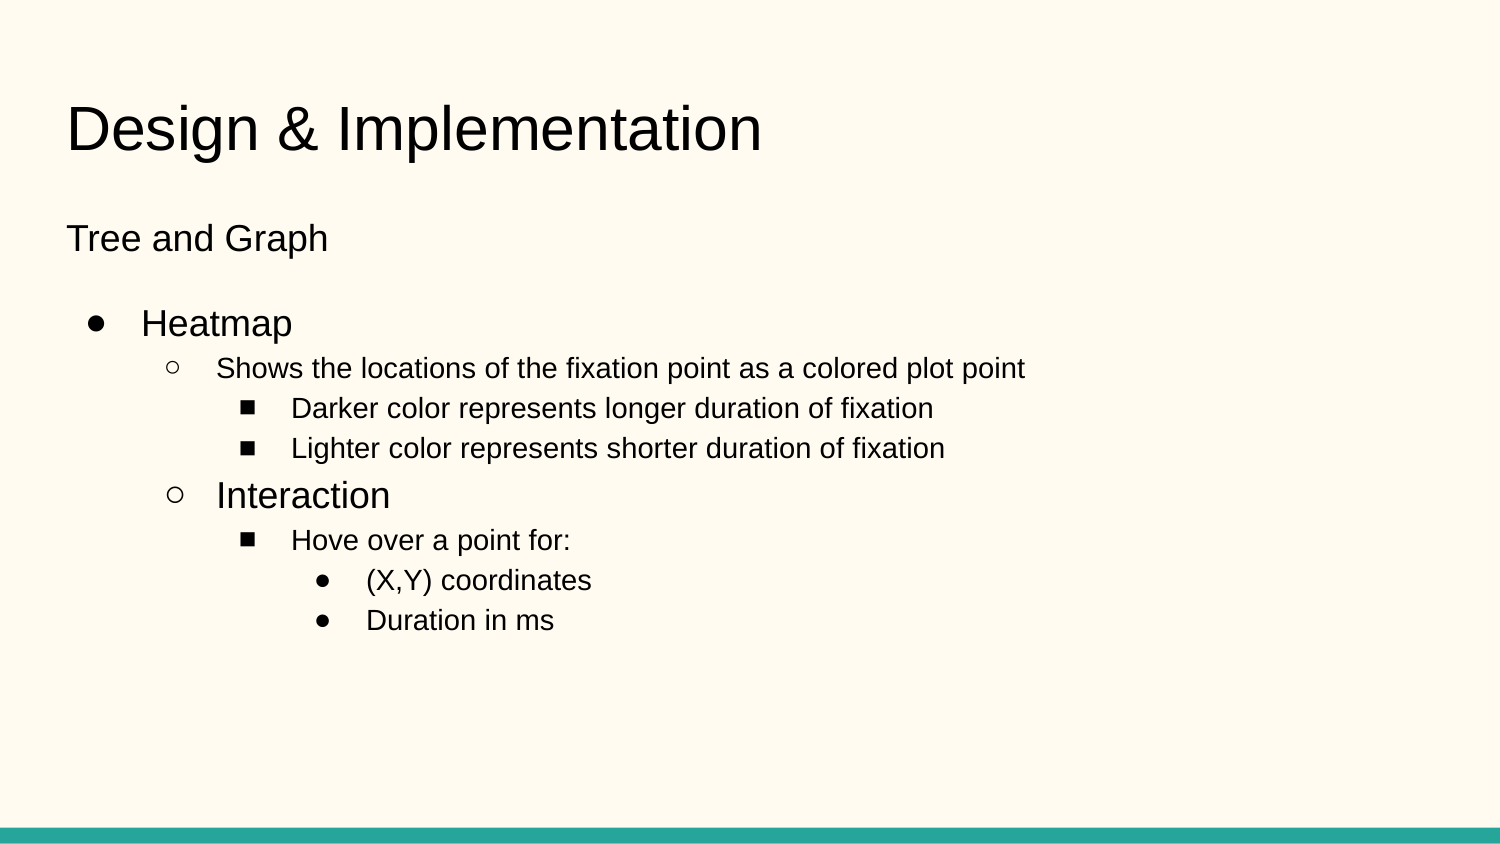

# Design & Implementation
Tree and Graph
Heatmap
Shows the locations of the fixation point as a colored plot point
Darker color represents longer duration of fixation
Lighter color represents shorter duration of fixation
Interaction
Hove over a point for:
(X,Y) coordinates
Duration in ms